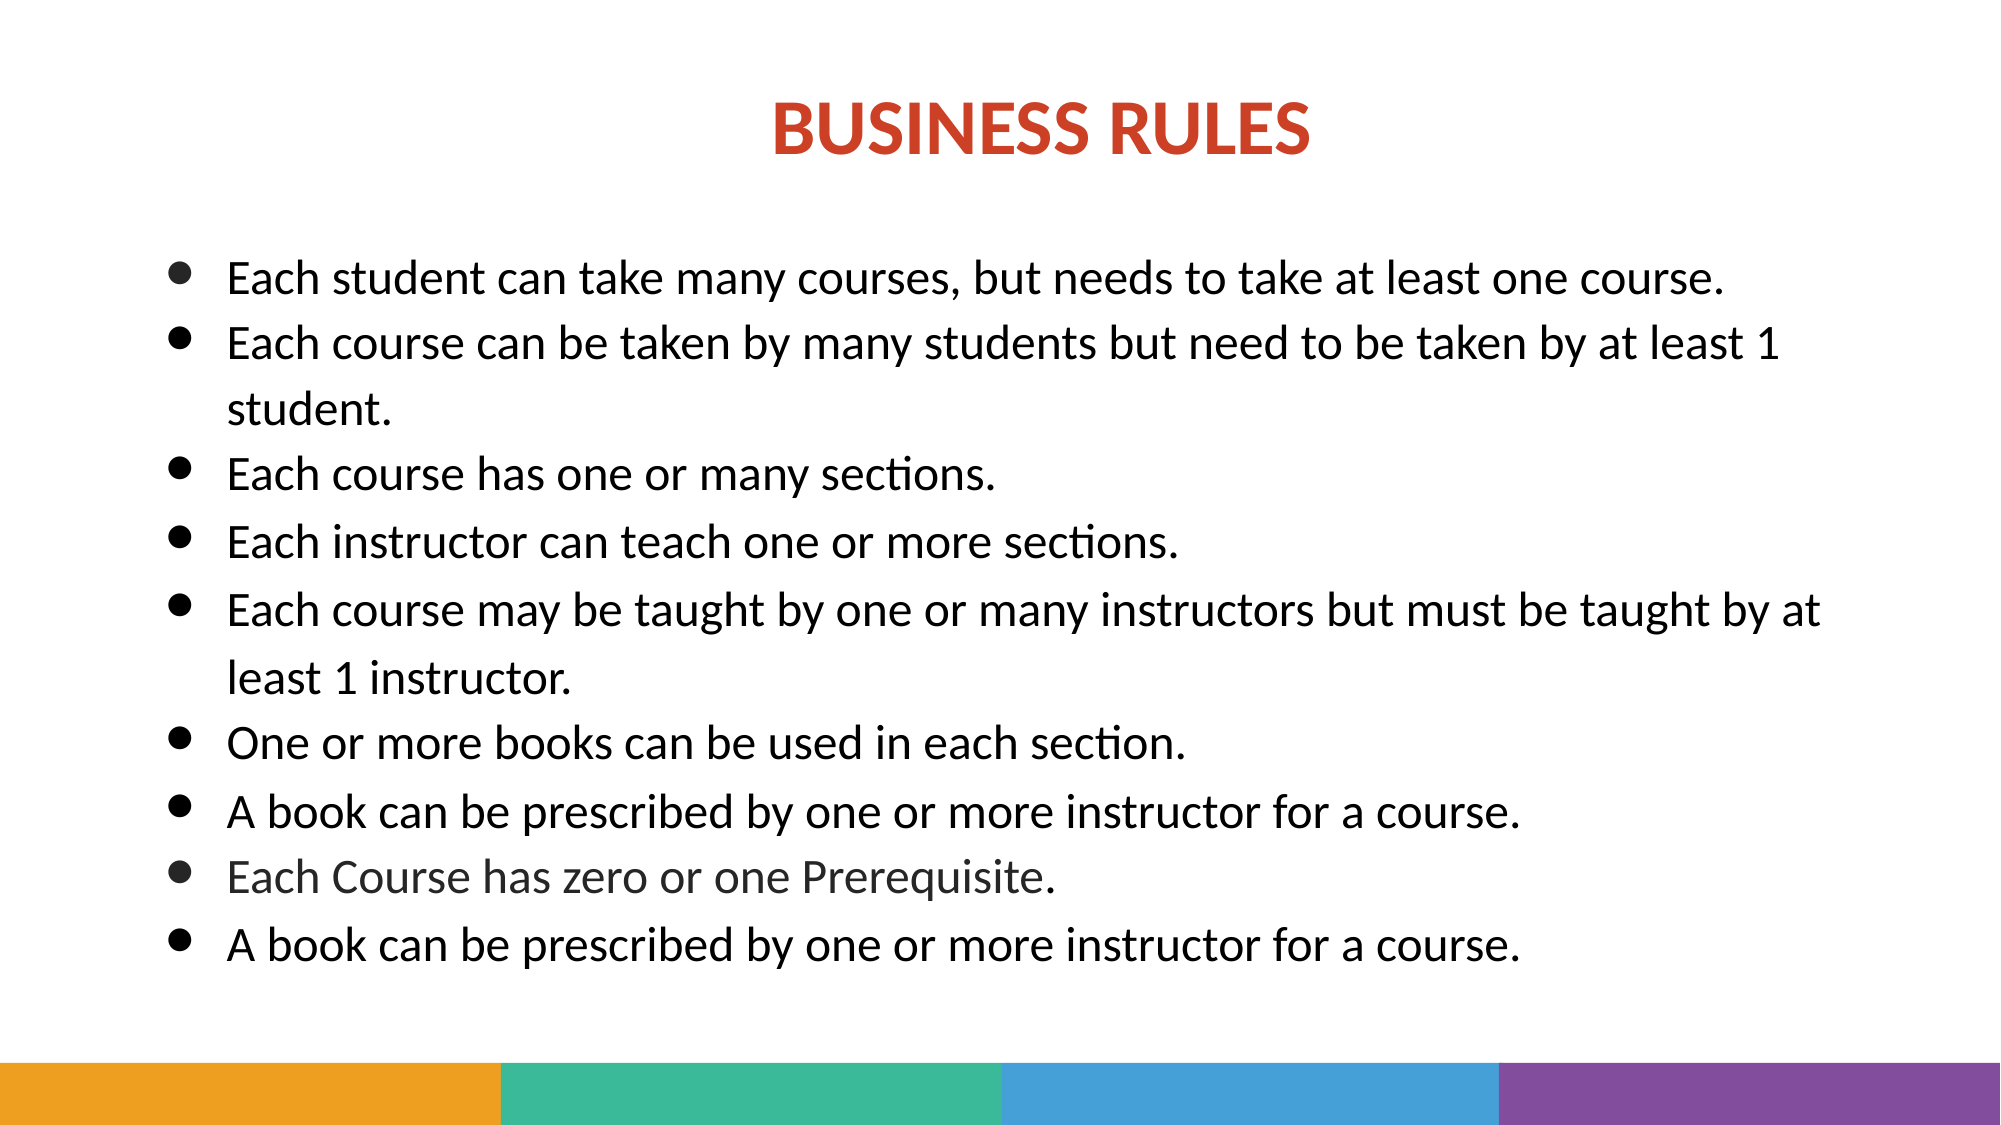

# BUSINESS RULES

Each student can take many courses, but needs to take at least one course.
Each course can be taken by many students but need to be taken by at least 1 student.
Each course has one or many sections.
Each instructor can teach one or more sections.
Each course may be taught by one or many instructors but must be taught by at least 1 instructor.
One or more books can be used in each section.
A book can be prescribed by one or more instructor for a course.
Each Course has zero or one Prerequisite.
A book can be prescribed by one or more instructor for a course.